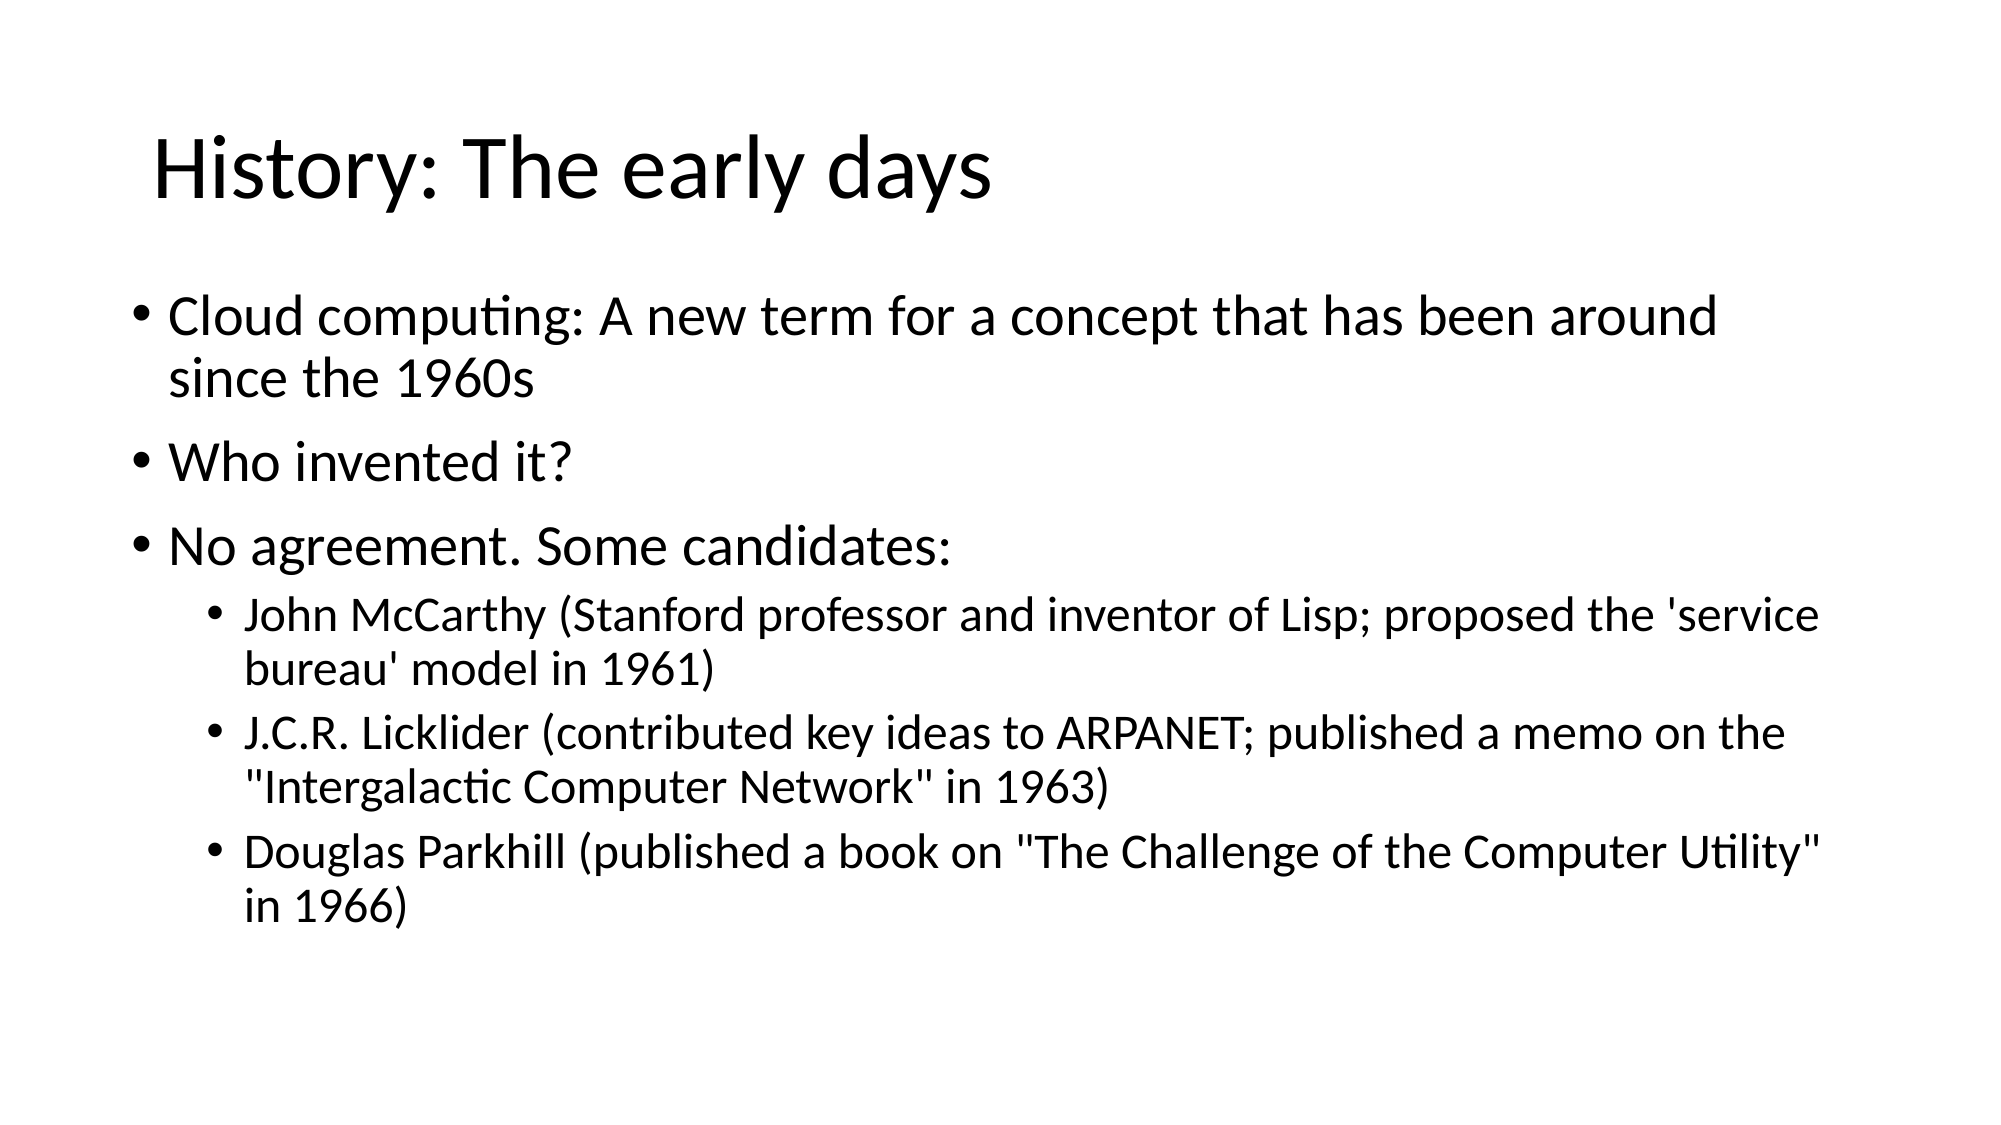

# History: The early days
Cloud computing: A new term for a concept that has been around since the 1960s
Who invented it?
No agreement. Some candidates:
John McCarthy (Stanford professor and inventor of Lisp; proposed the 'service bureau' model in 1961)
J.C.R. Licklider (contributed key ideas to ARPANET; published a memo on the "Intergalactic Computer Network" in 1963)
Douglas Parkhill (published a book on "The Challenge of the Computer Utility" in 1966)